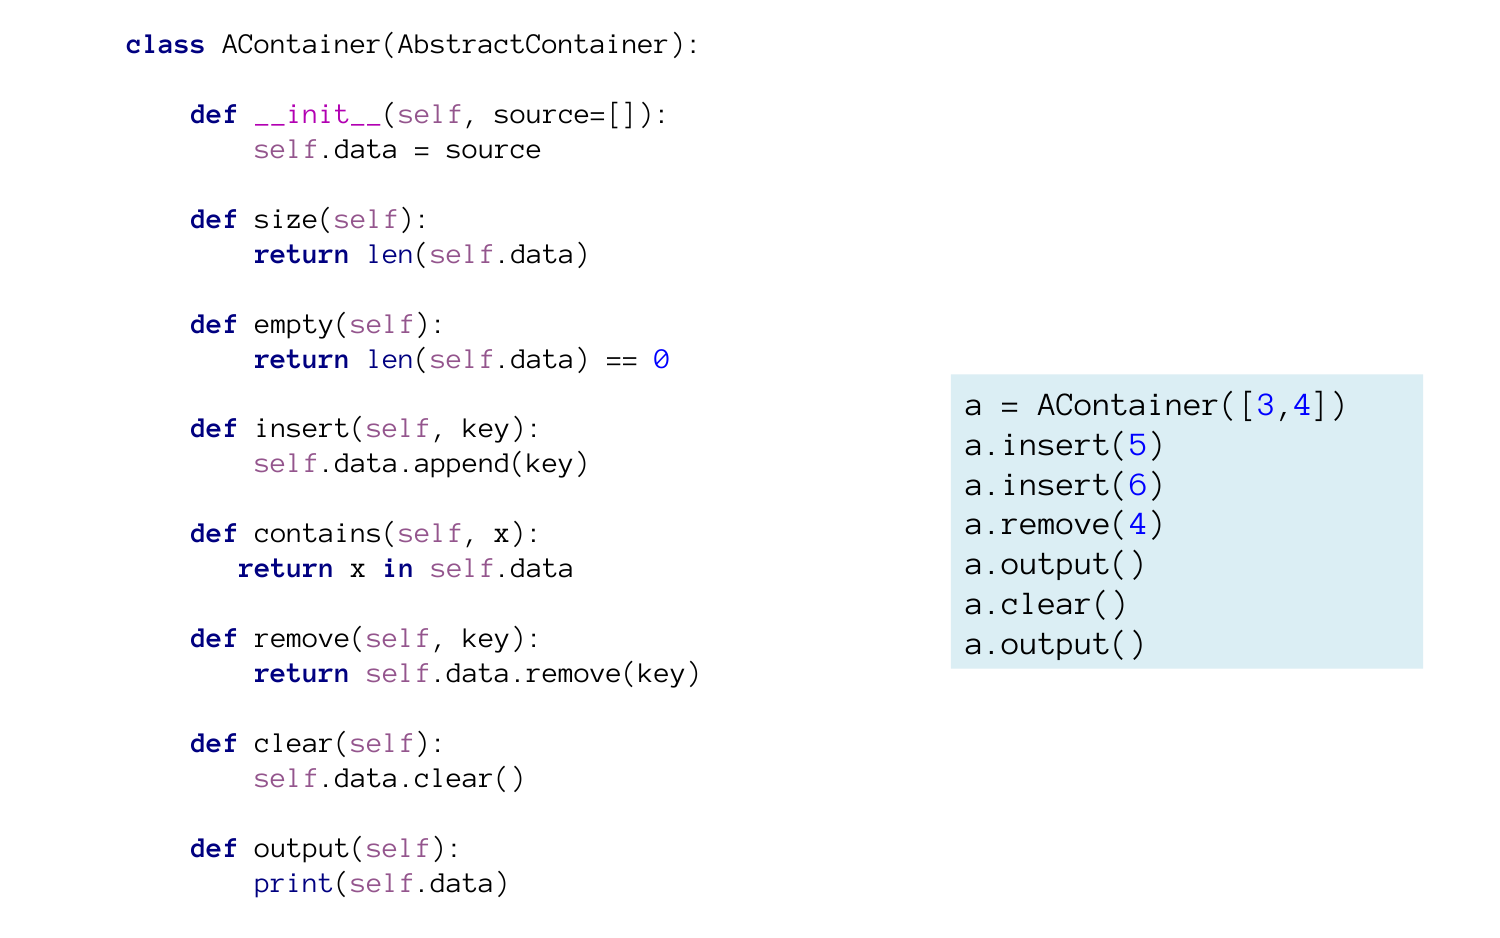

class AContainer(AbstractContainer):
    def __init__(self, source=[]):
        self.data = source
    def size(self):
        return len(self.data)
    def empty(self):
        return len(self.data) == 0
    def insert(self, key):
        self.data.append(key)
    def contains(self, x):
       return x in self.data
    def remove(self, key):
        return self.data.remove(key)
    def clear(self):
        self.data.clear()
    def output(self):
        print(self.data)
a = AContainer([3,4])
a.insert(5)
a.insert(6)
a.remove(4)
a.output()
a.clear()
a.output()